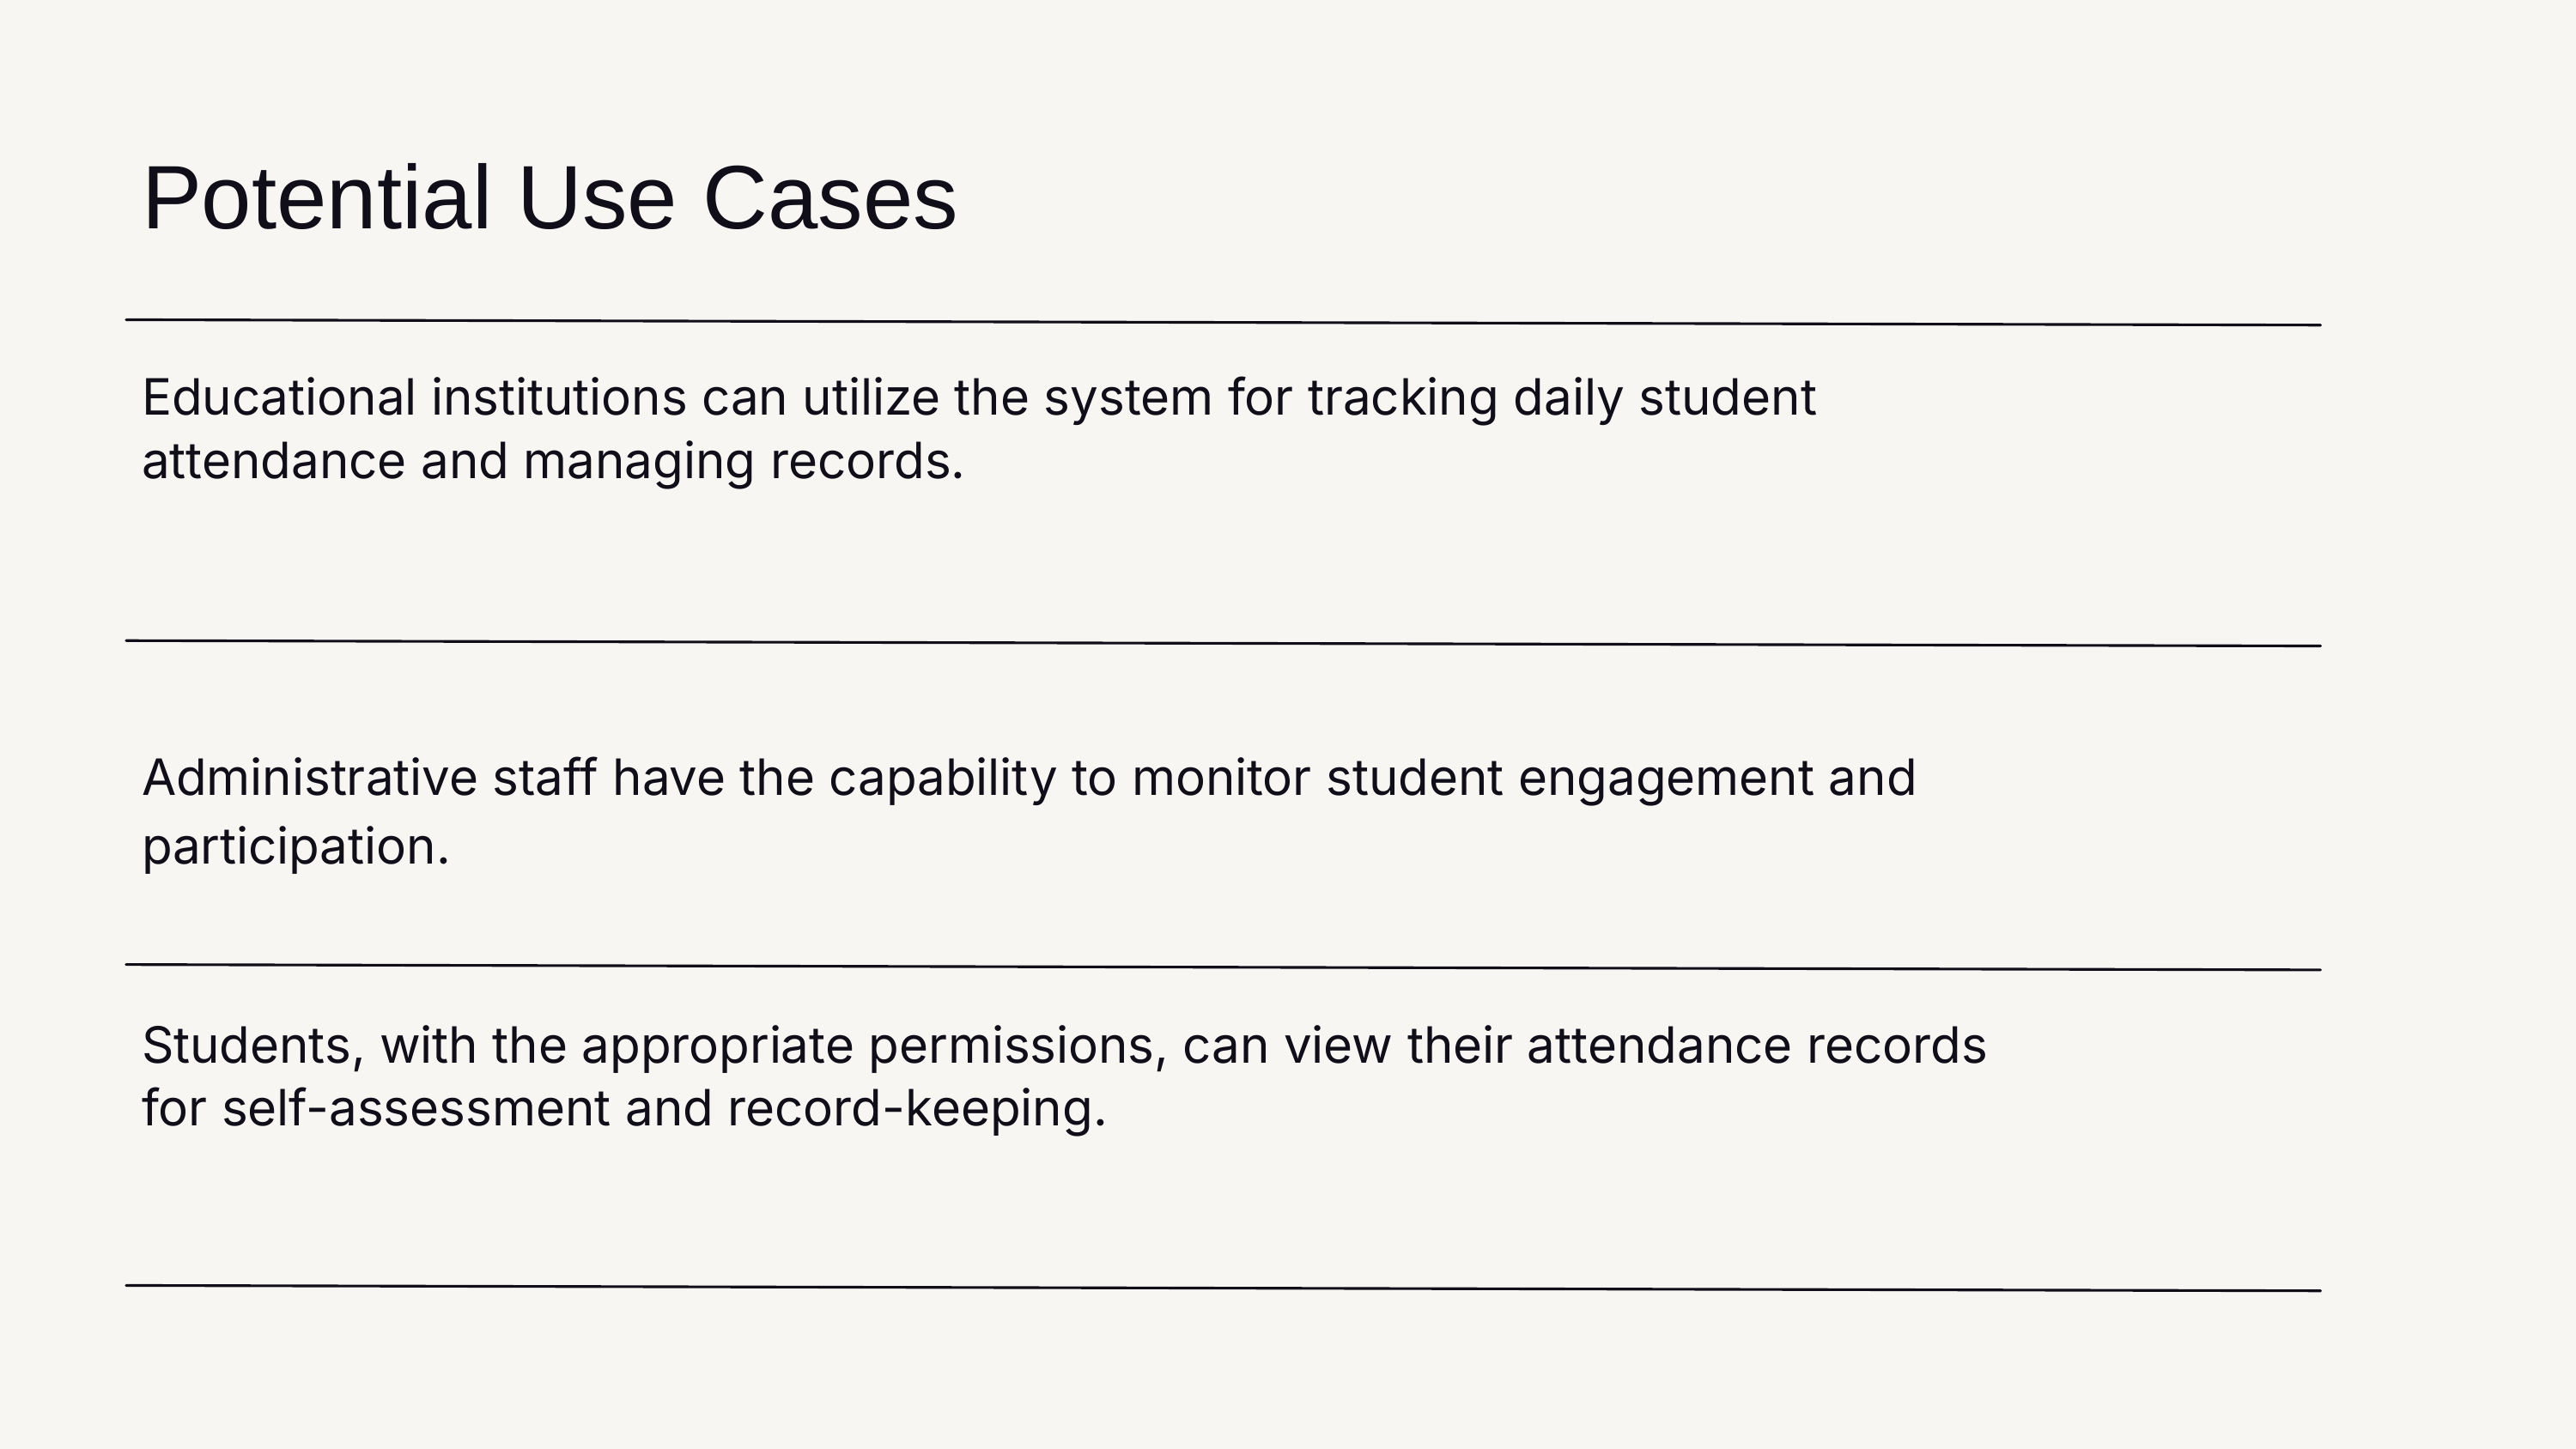

Potential Use Cases

Educational institutions can utilize the system for tracking daily student attendance and managing records.

Administrative staff have the capability to monitor student engagement and participation.

Students, with the appropriate permissions, can view their attendance records for self-assessment and record-keeping.